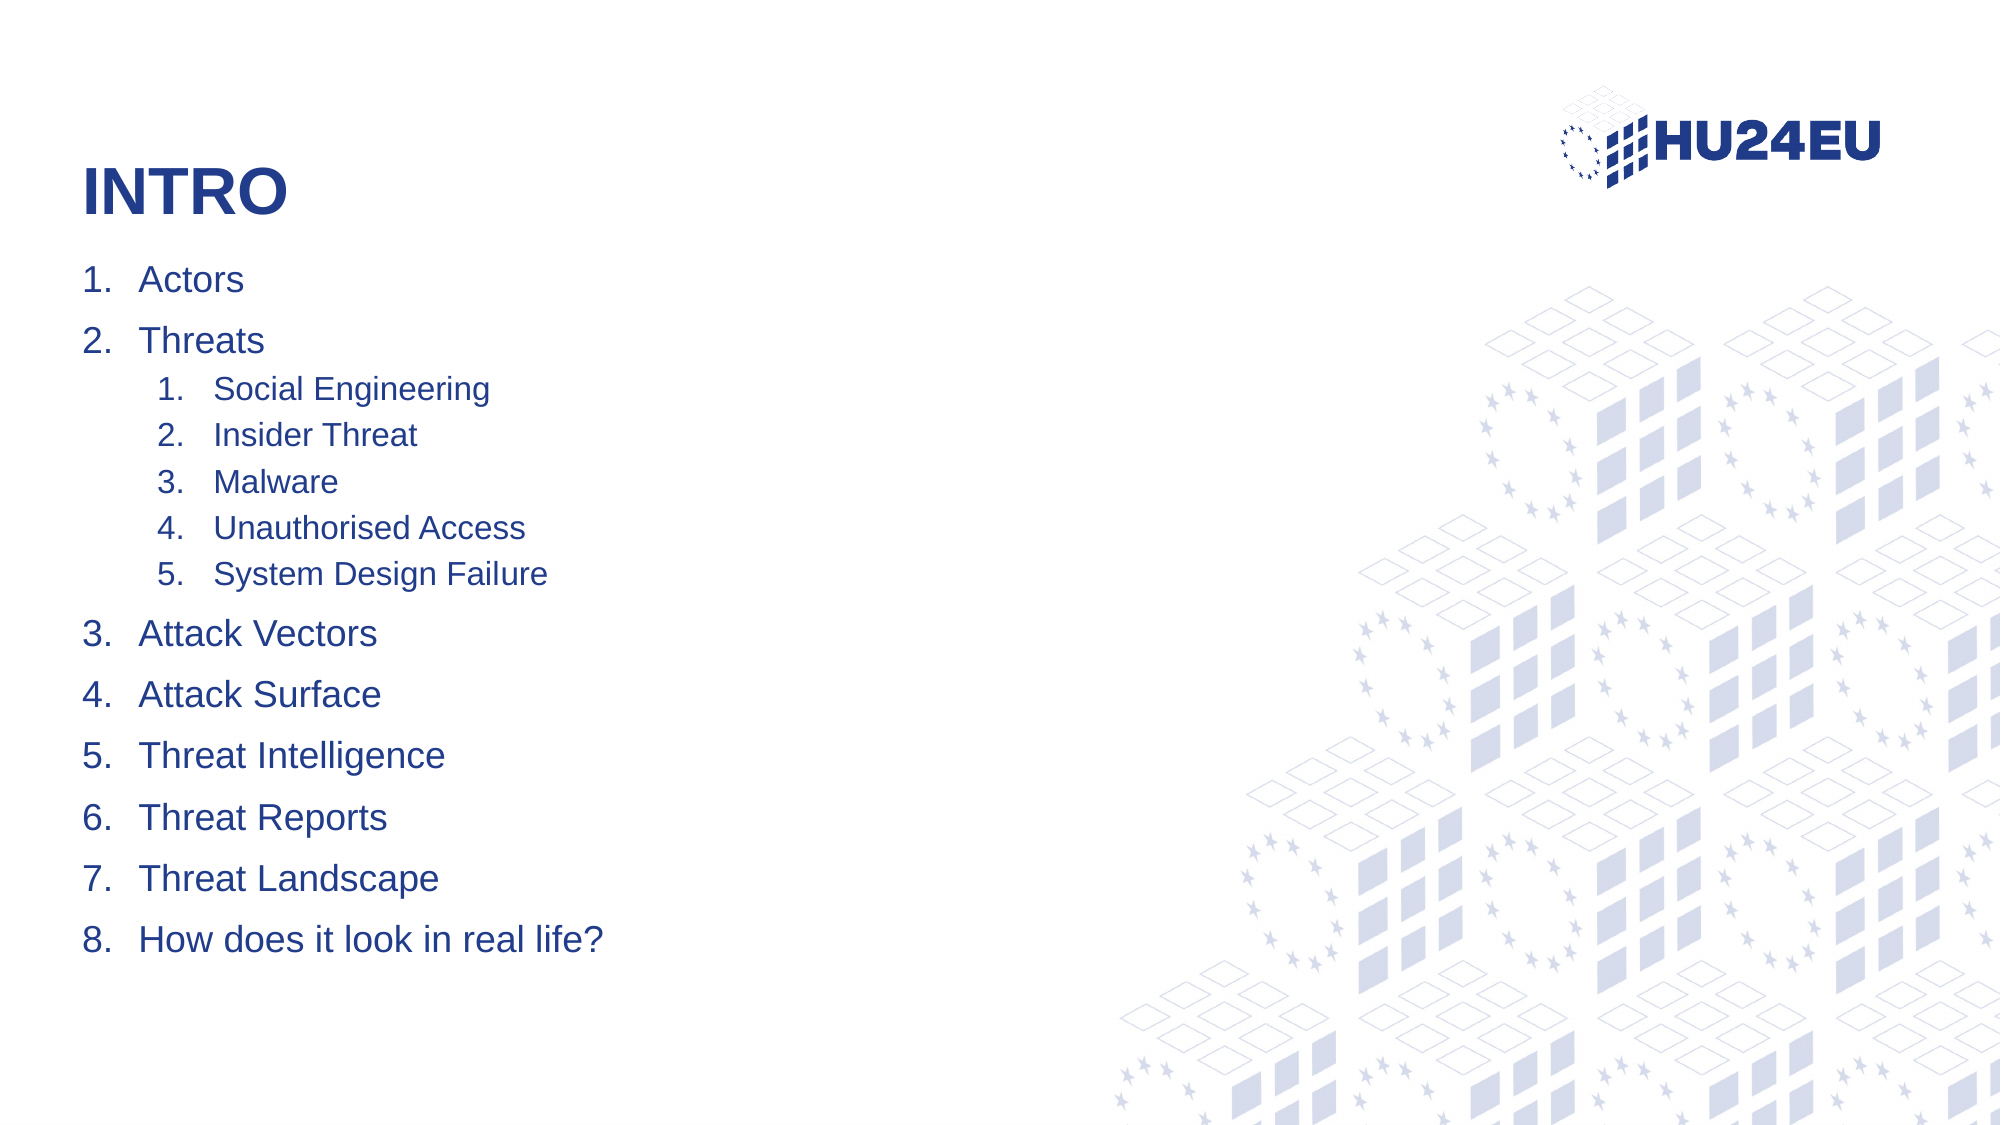

# Intro
Actors
Threats
Social Engineering
Insider Threat
Malware
Unauthorised Access
System Design Failure
Attack Vectors
Attack Surface
Threat Intelligence
Threat Reports
Threat Landscape
How does it look in real life?